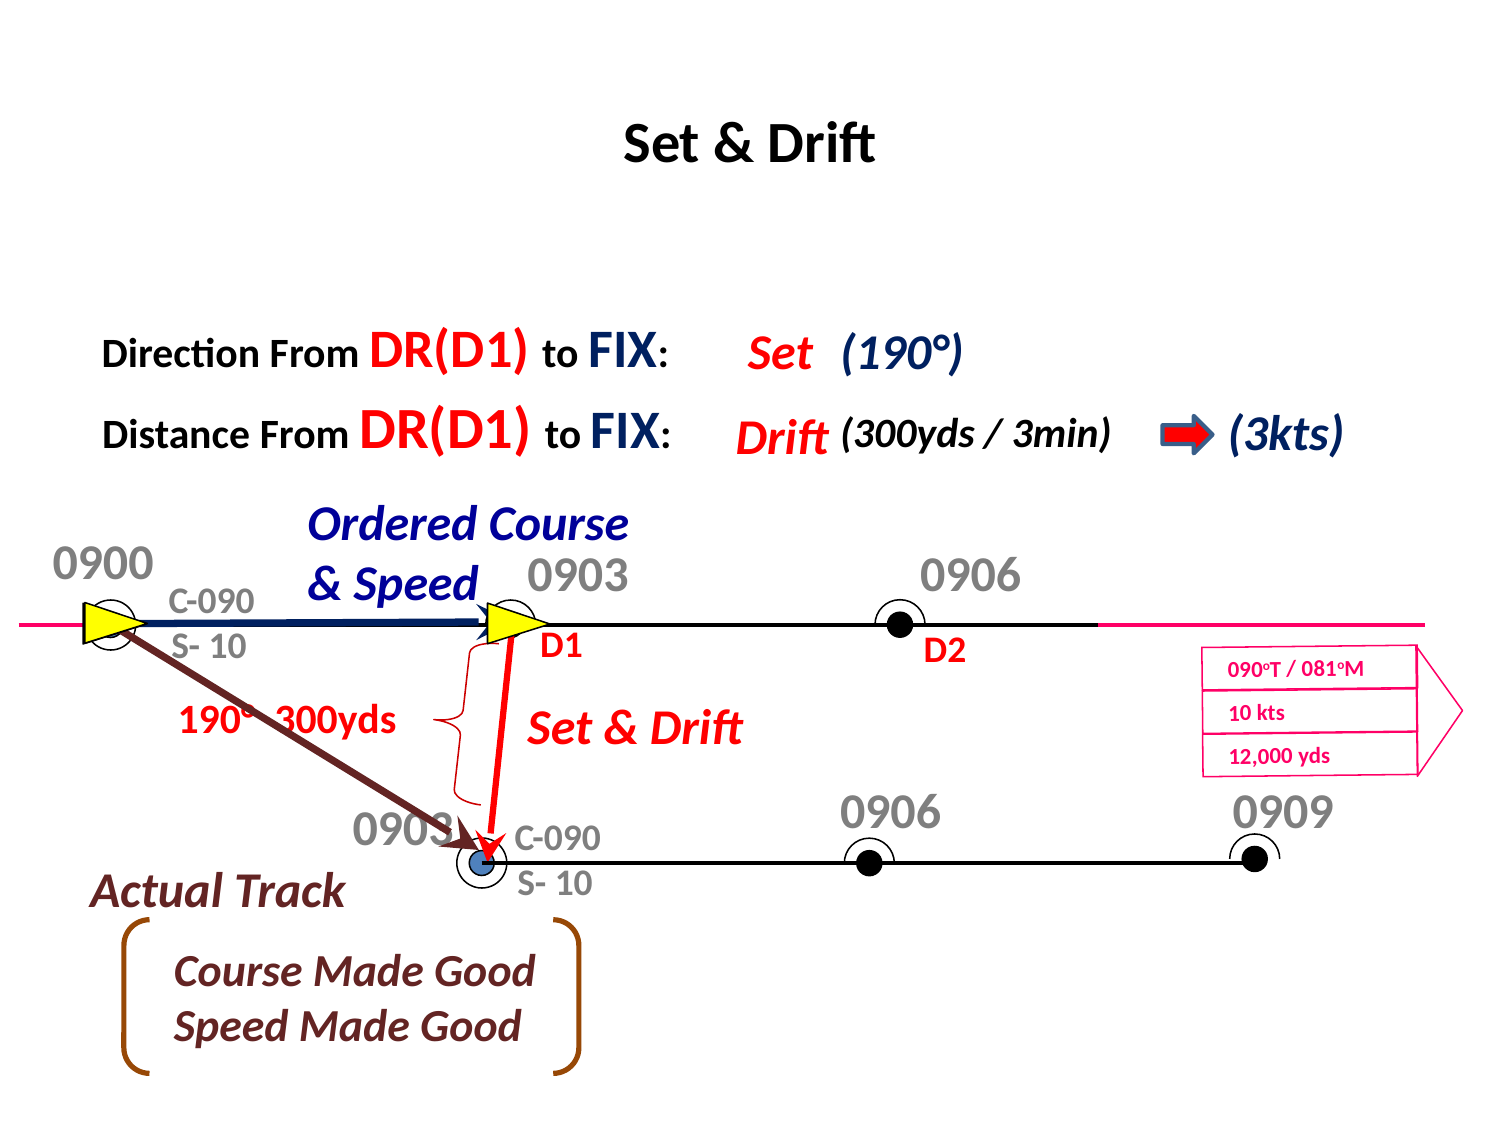

Set & Drift
Direction From DR(D1) to FIX:
Set
(190°)
Distance From DR(D1) to FIX:
(3kts)
Drift
(300yds / 3min)

Ordered Course
& Speed
0900
0903
0906
C-090

D1
S- 10
D2

  090oT / 081oM

  10 kts
  12,000 yds
190°  300yds
Set & Drift
0906
0909
0903
C-090

Actual Track
S- 10

Course Made Good
Speed Made Good